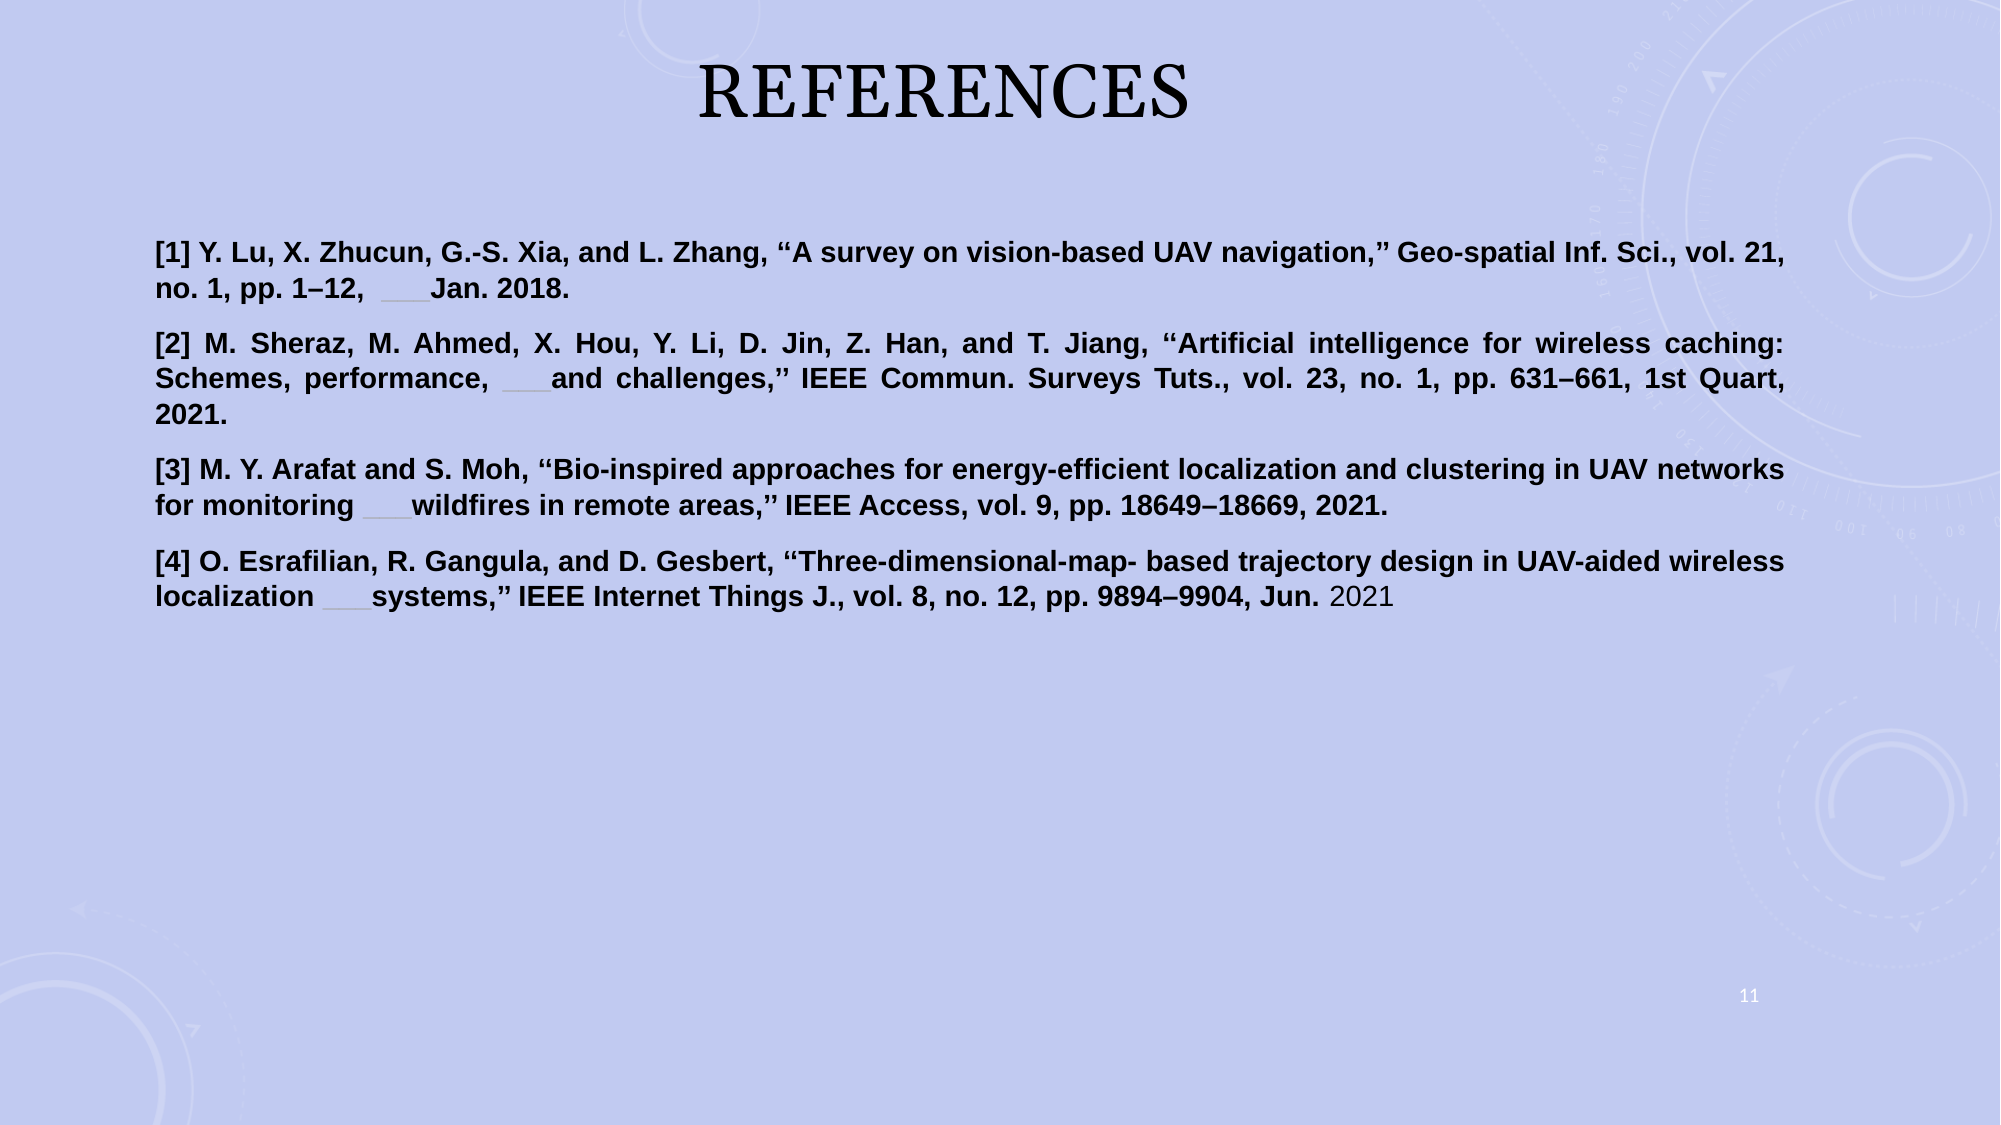

# REFERENCES
[1] Y. Lu, X. Zhucun, G.-S. Xia, and L. Zhang, ‘‘A survey on vision-based UAV navigation,’’ Geo-spatial Inf. Sci., vol. 21, no. 1, pp. 1–12,  ___Jan. 2018.
[2] M. Sheraz, M. Ahmed, X. Hou, Y. Li, D. Jin, Z. Han, and T. Jiang, ‘‘Artificial intelligence for wireless caching: Schemes, performance, ___and challenges,’’ IEEE Commun. Surveys Tuts., vol. 23, no. 1, pp. 631–661, 1st Quart, 2021.
[3] M. Y. Arafat and S. Moh, ‘‘Bio-inspired approaches for energy-efficient localization and clustering in UAV networks for monitoring ___wildfires in remote areas,’’ IEEE Access, vol. 9, pp. 18649–18669, 2021.
[4] O. Esrafilian, R. Gangula, and D. Gesbert, ‘‘Three-dimensional-map- based trajectory design in UAV-aided wireless localization ___systems,’’ IEEE Internet Things J., vol. 8, no. 12, pp. 9894–9904, Jun. 2021

11